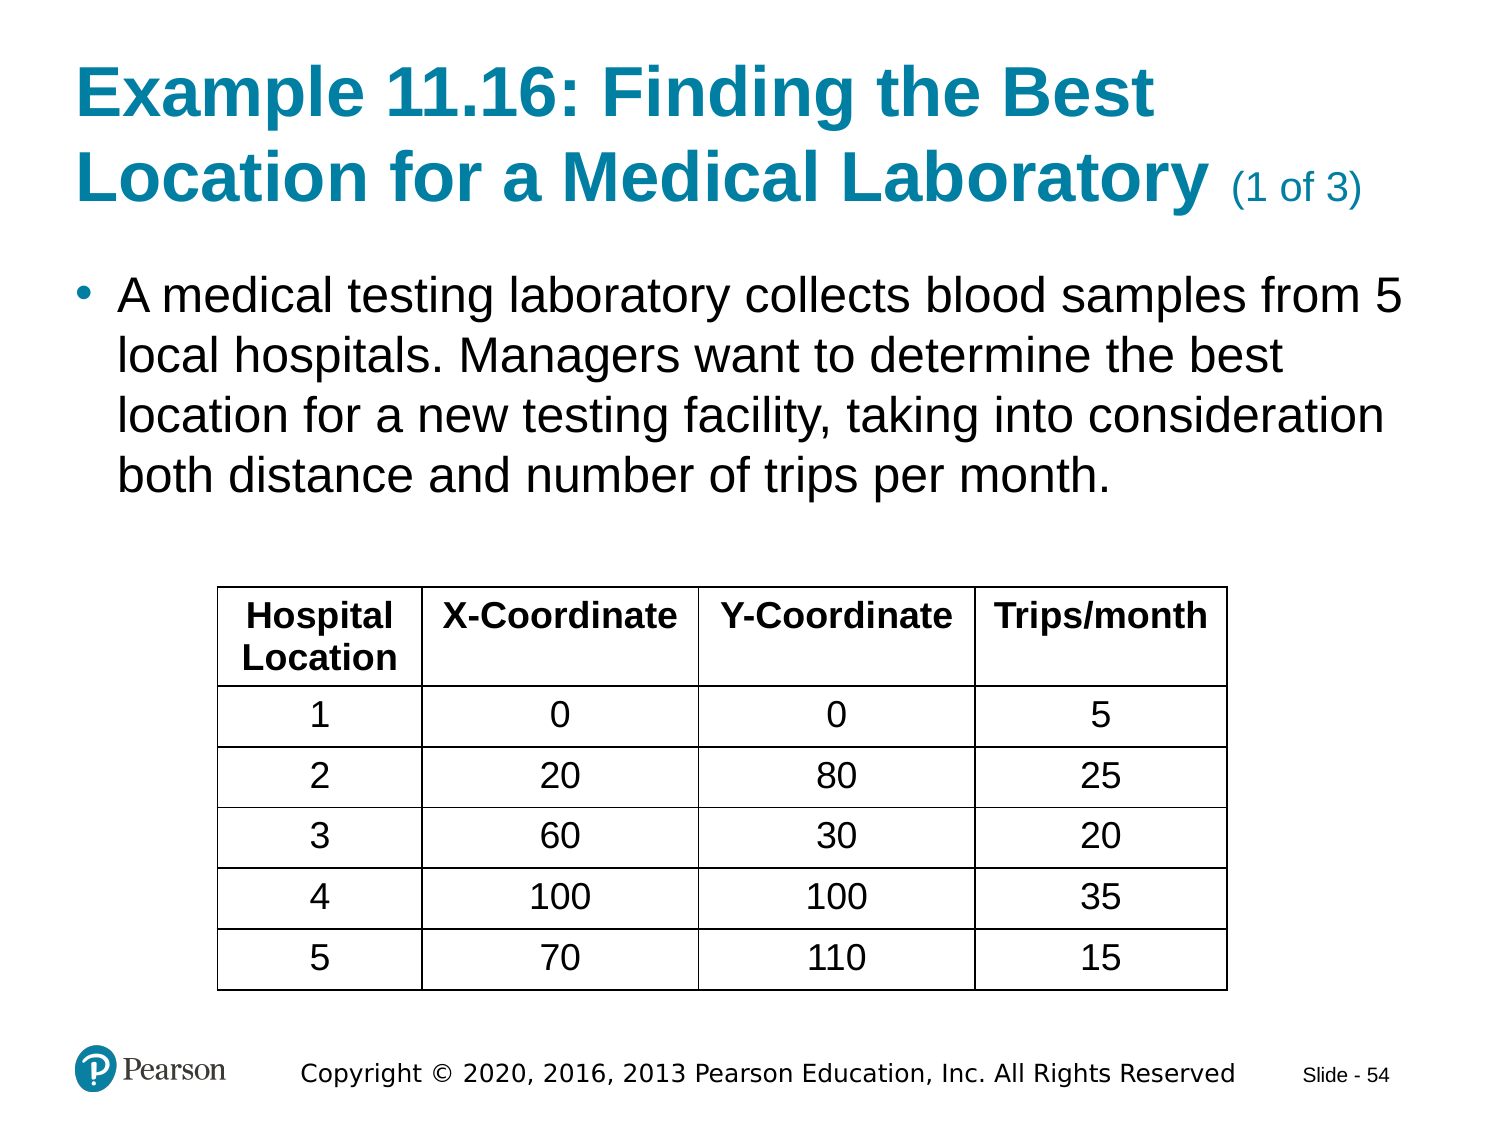

# Example 11.16: Finding the Best Location for a Medical Laboratory (1 of 3)
A medical testing laboratory collects blood samples from 5 local hospitals. Managers want to determine the best location for a new testing facility, taking into consideration both distance and number of trips per month.
| Hospital Location | X-Coordinate | Y-Coordinate | Trips/month |
| --- | --- | --- | --- |
| 1 | 0 | 0 | 5 |
| 2 | 20 | 80 | 25 |
| 3 | 60 | 30 | 20 |
| 4 | 100 | 100 | 35 |
| 5 | 70 | 110 | 15 |